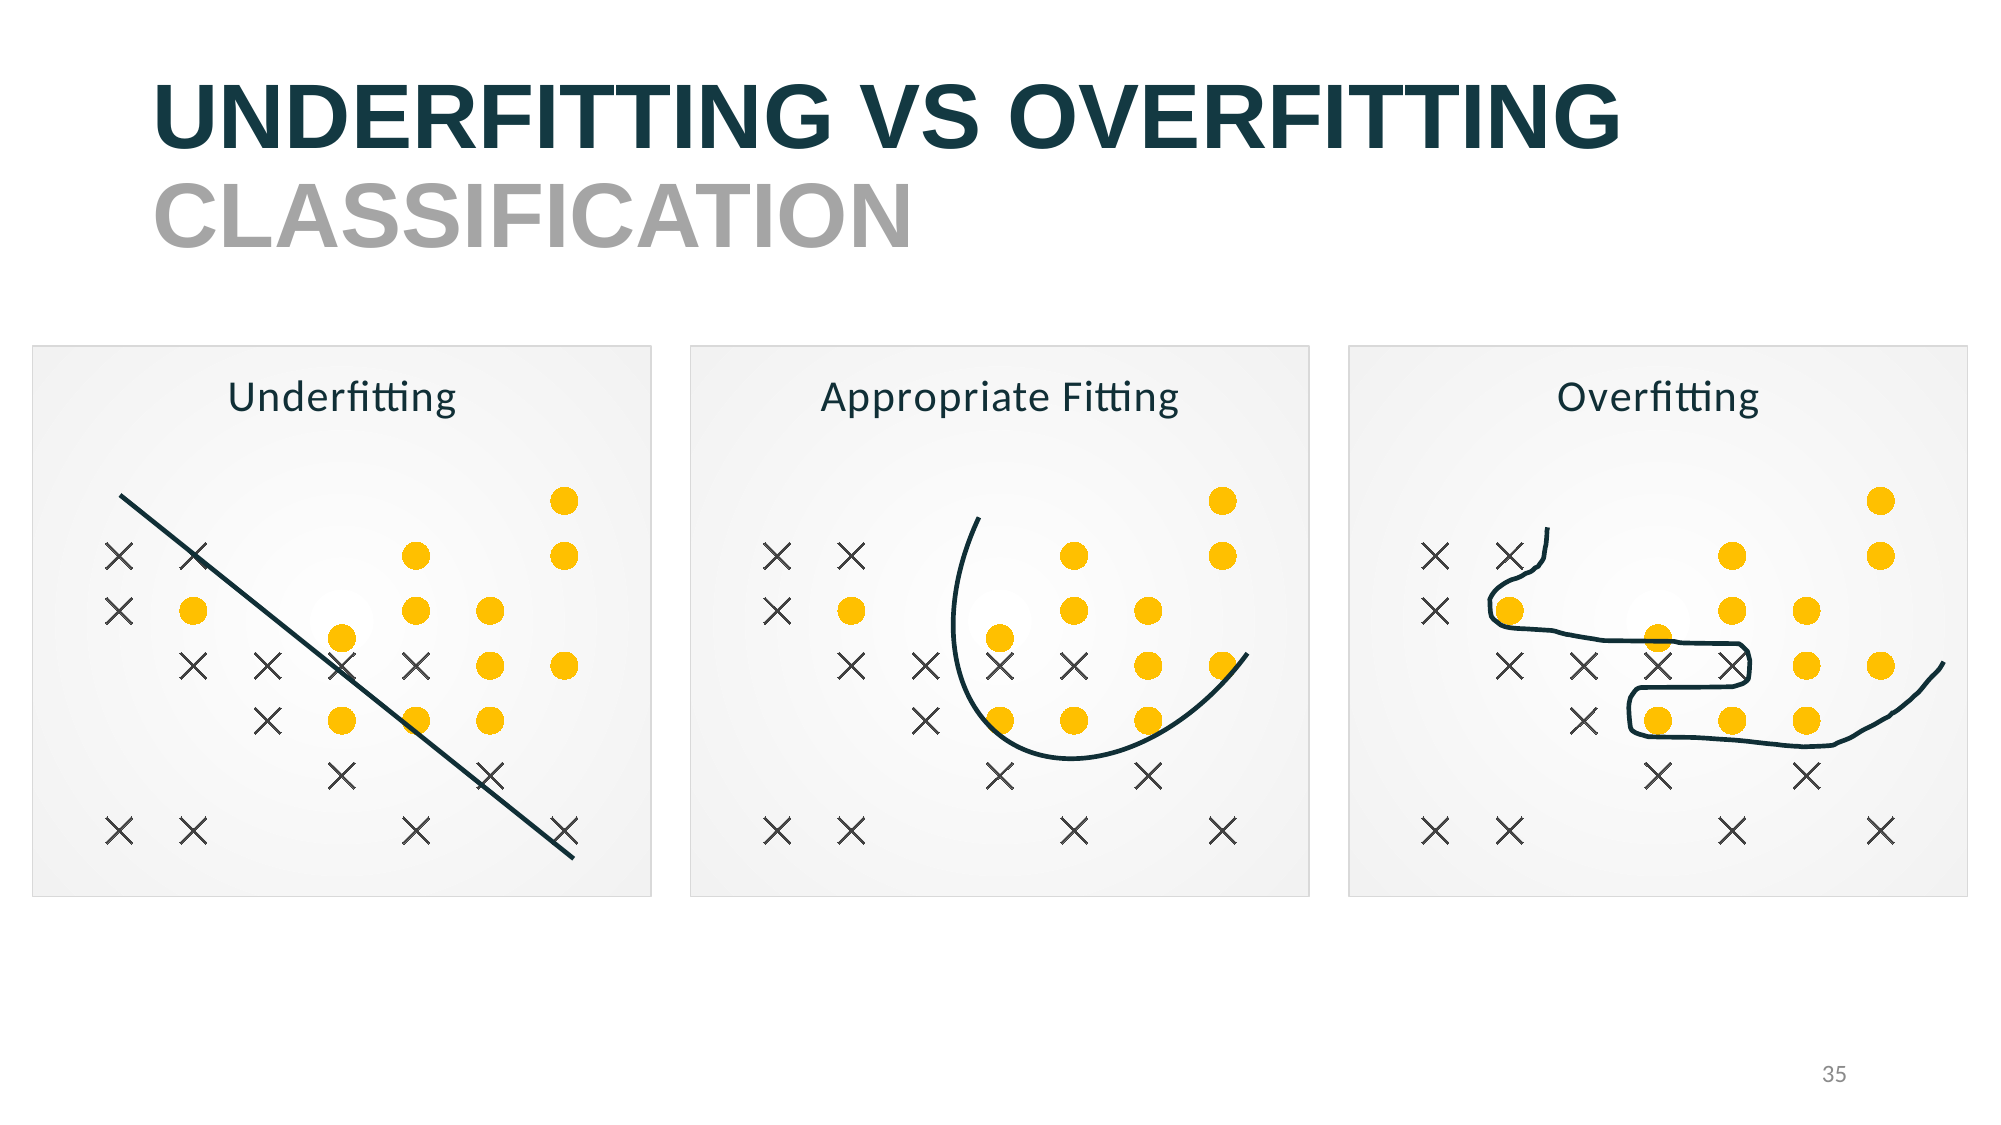

# underfitting vs overfitting Classification

### Chart: Underfitting

| Category | Y-Values |   |
|---|---|---|

### Chart: Appropriate Fitting

| Category | Y-Values |   |
|---|---|---|

### Chart: Overfitting

| Category | Y-Values |   |
|---|---|---|
35